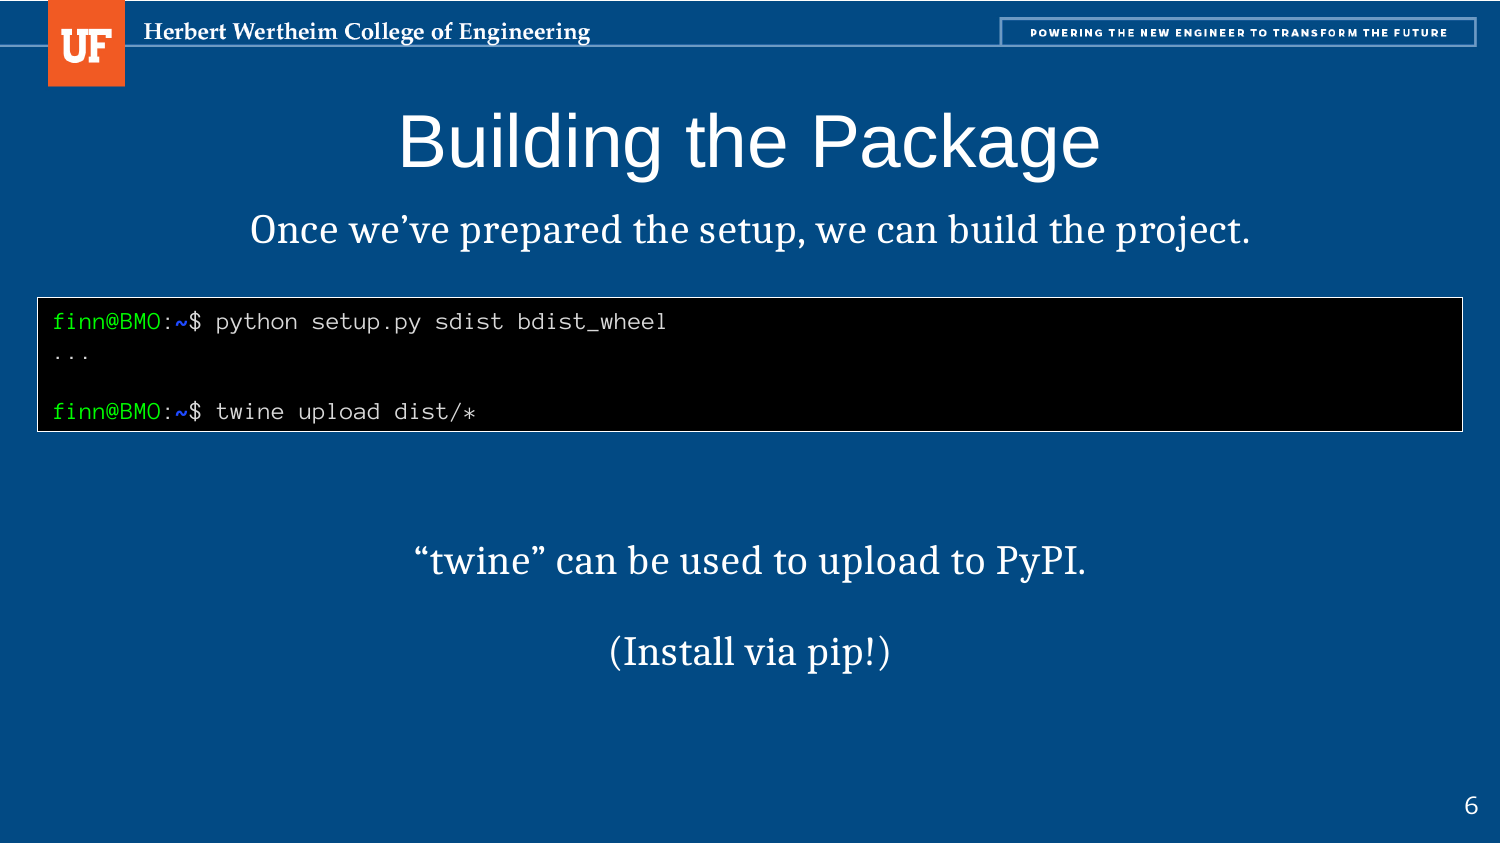

# Building the Package
Once we’ve prepared the setup, we can build the project.
finn@BMO:~$ python setup.py sdist bdist_wheel
...

finn@BMO:~$ twine upload dist/*
“twine” can be used to upload to PyPI.
(Install via pip!)
6